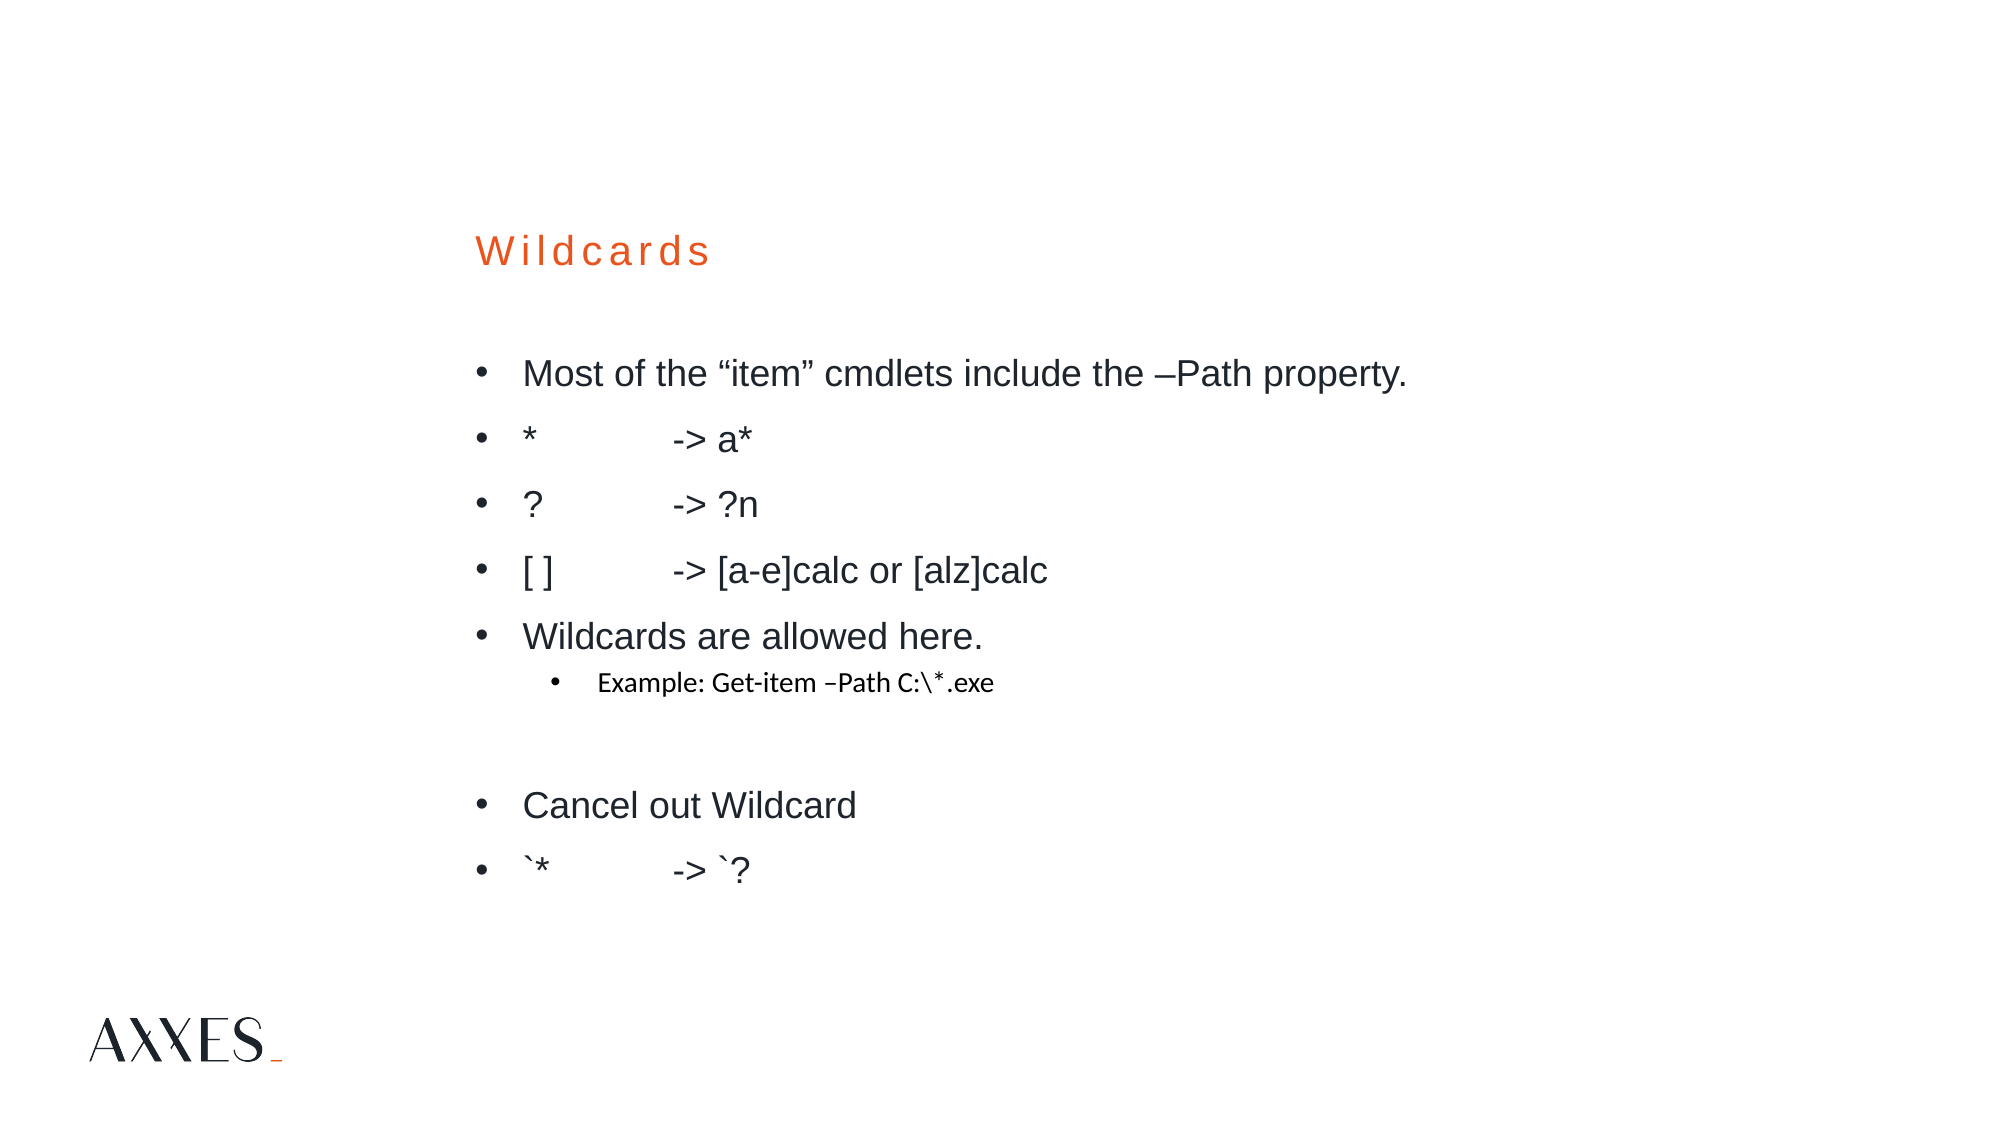

# Wildcards
Most of the “item” cmdlets include the –Path property.
*	-> a*
?	-> ?n
[ ]	-> [a-e]calc or [alz]calc
Wildcards are allowed here.
Example: Get-item –Path C:\*.exe

Cancel out Wildcard
`*	-> `?